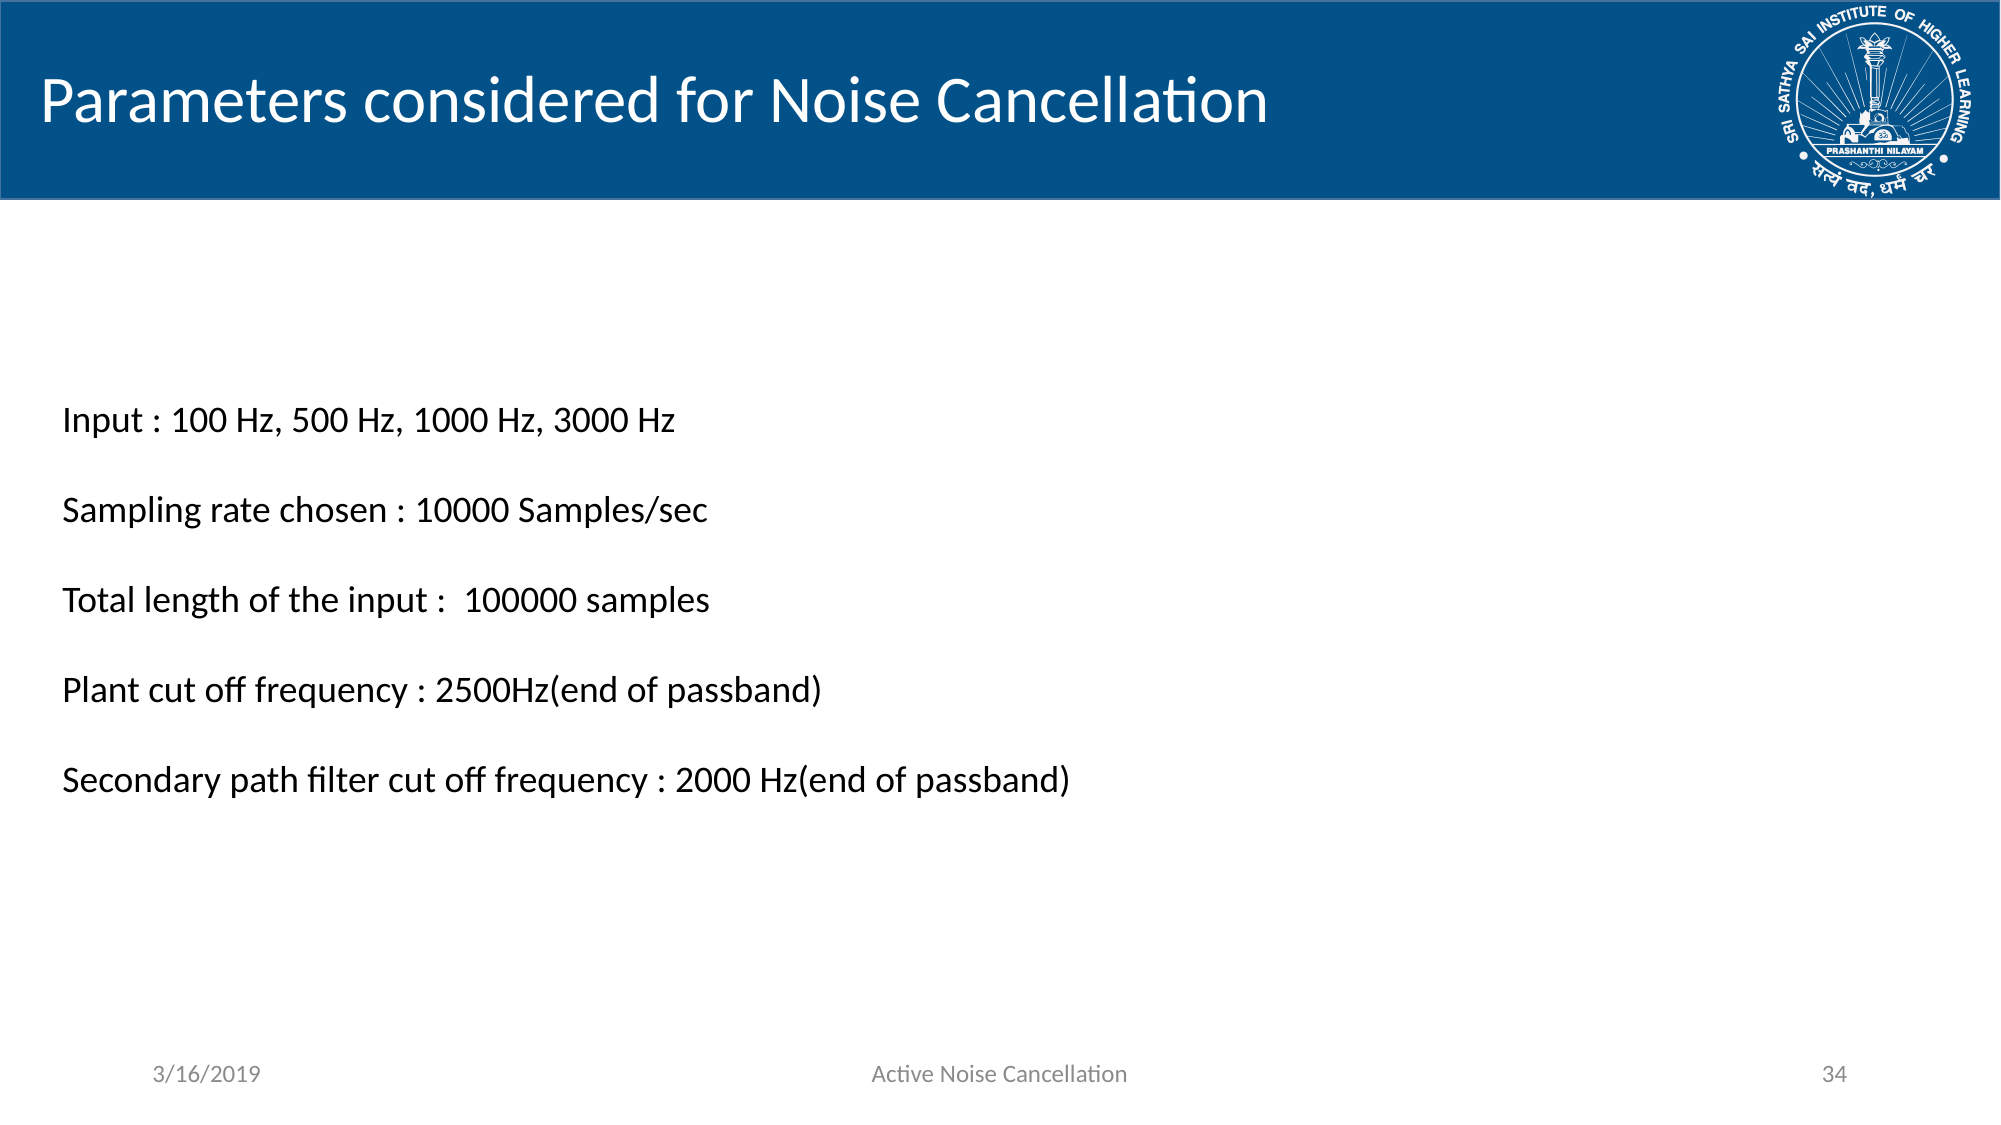

# Parameters considered for Noise Cancellation
Input : 100 Hz, 500 Hz, 1000 Hz, 3000 Hz

Sampling rate chosen : 10000 Samples/sec

Total length of the input :  100000 samples

Plant cut off frequency : 2500Hz(end of passband)

Secondary path filter cut off frequency : 2000 Hz(end of passband)
3/16/2019
Active Noise Cancellation
34